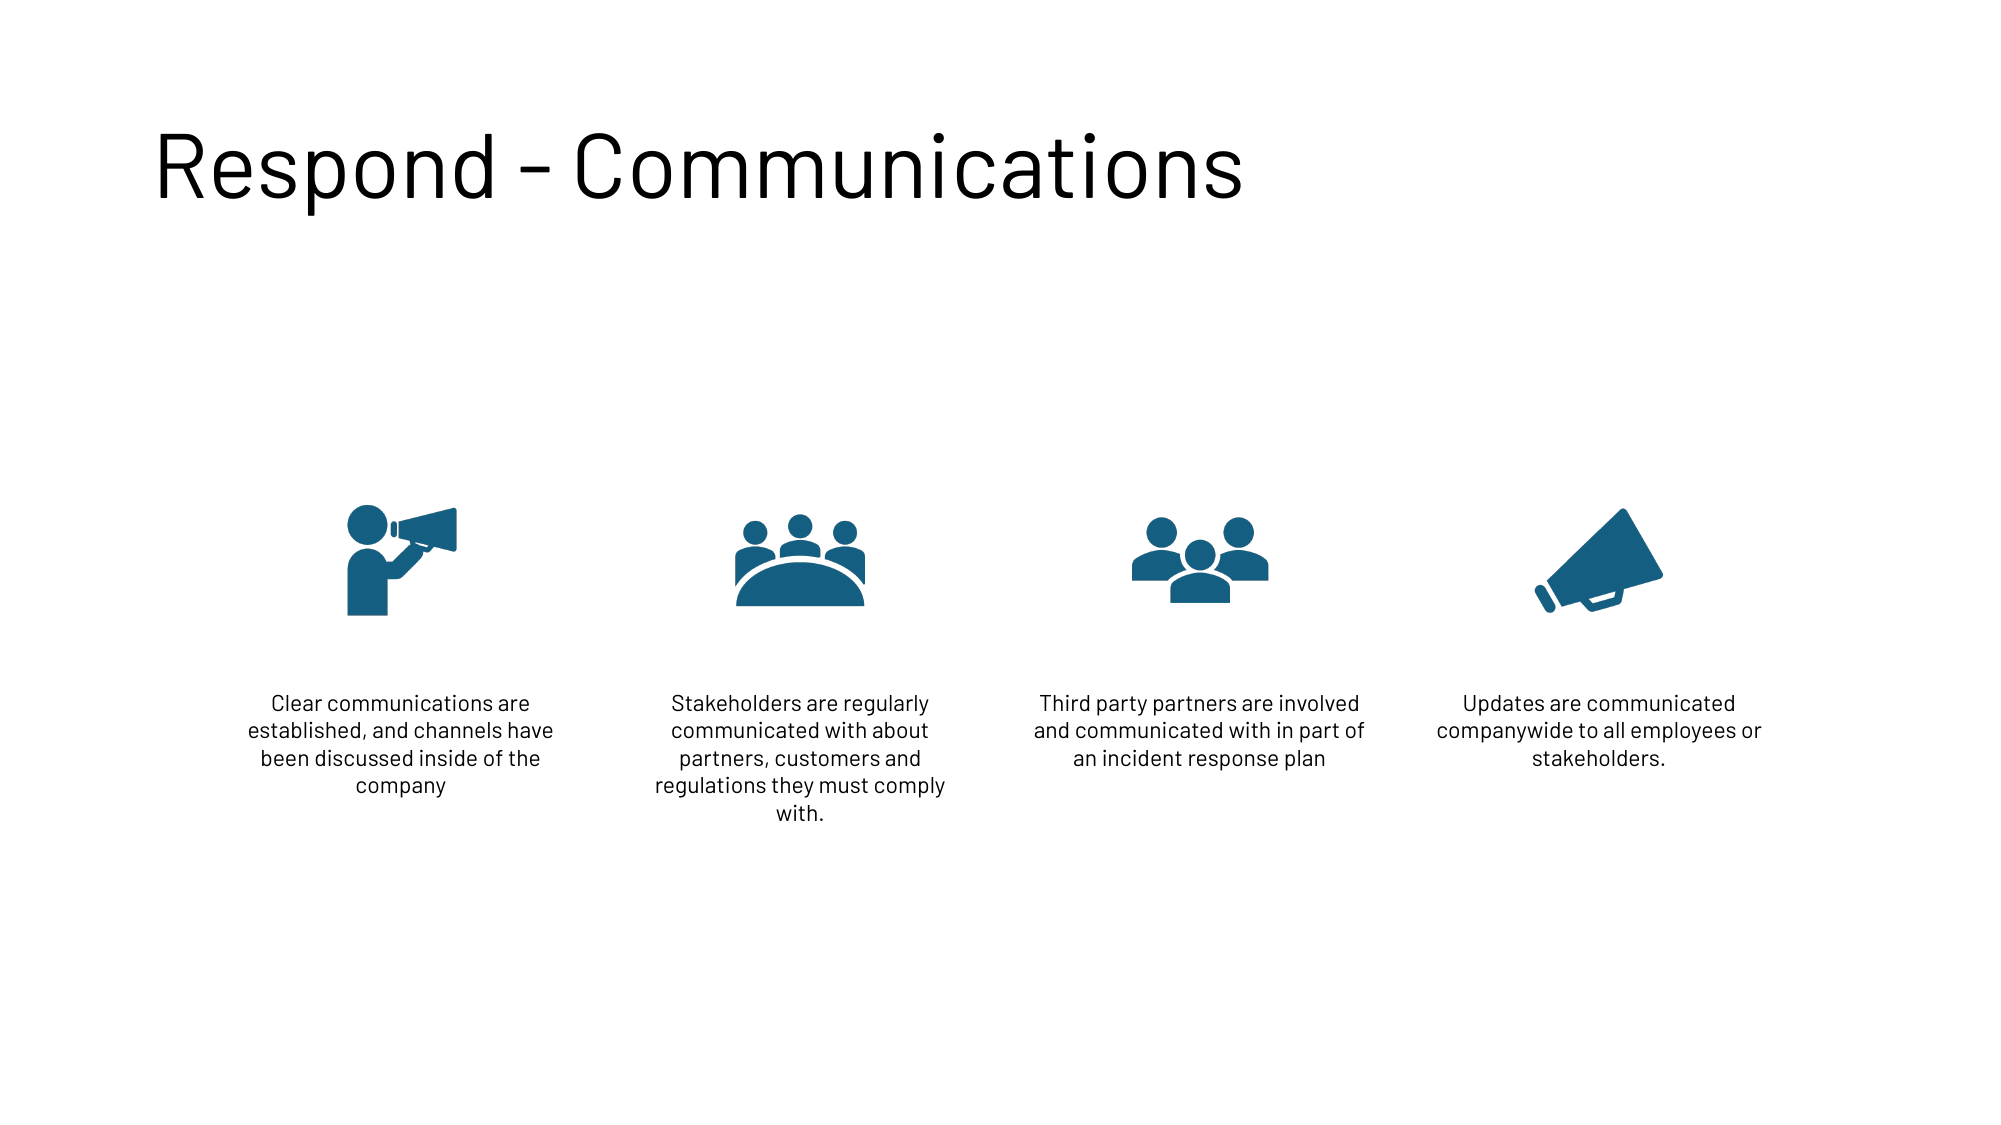

# Respond - Communications
Clear communications are established, and channels have been discussed inside of the company
Stakeholders are regularly communicated with about partners, customers and regulations they must comply with.
Third party partners are involved and communicated with in part of an incident response plan
Updates are communicated companywide to all employees or stakeholders.